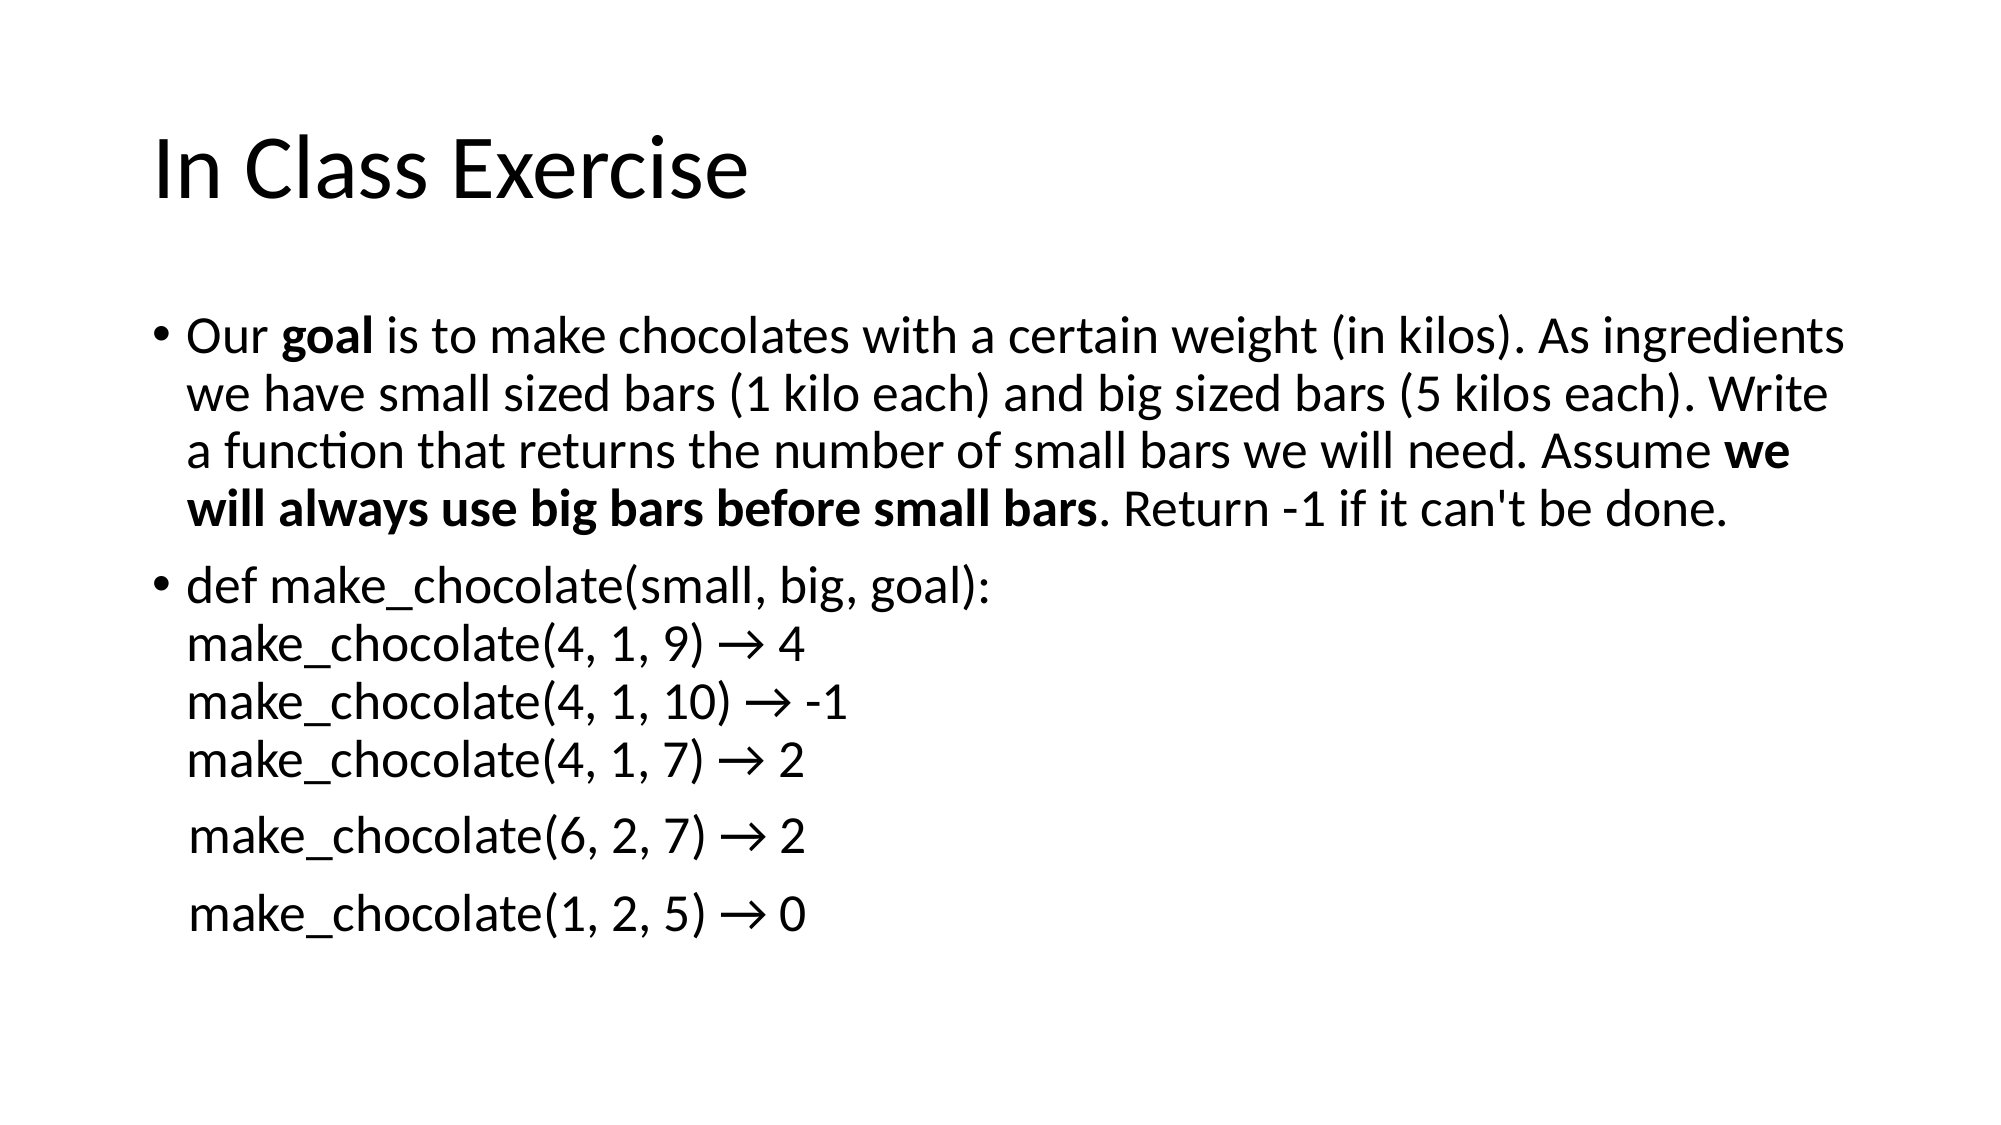

# In Class Exercise
Our goal is to make chocolates with a certain weight (in kilos). As ingredients we have small sized bars (1 kilo each) and big sized bars (5 kilos each). Write a function that returns the number of small bars we will need. Assume we will always use big bars before small bars. Return -1 if it can't be done.
﻿def make_chocolate(small, big, goal):
make_chocolate(4, 1, 9) → 4
make_chocolate(4, 1, 10) → -1
make_chocolate(4, 1, 7) → 2
   make_chocolate(6, 2, 7) → 2
   make_chocolate(1, 2, 5) → 0